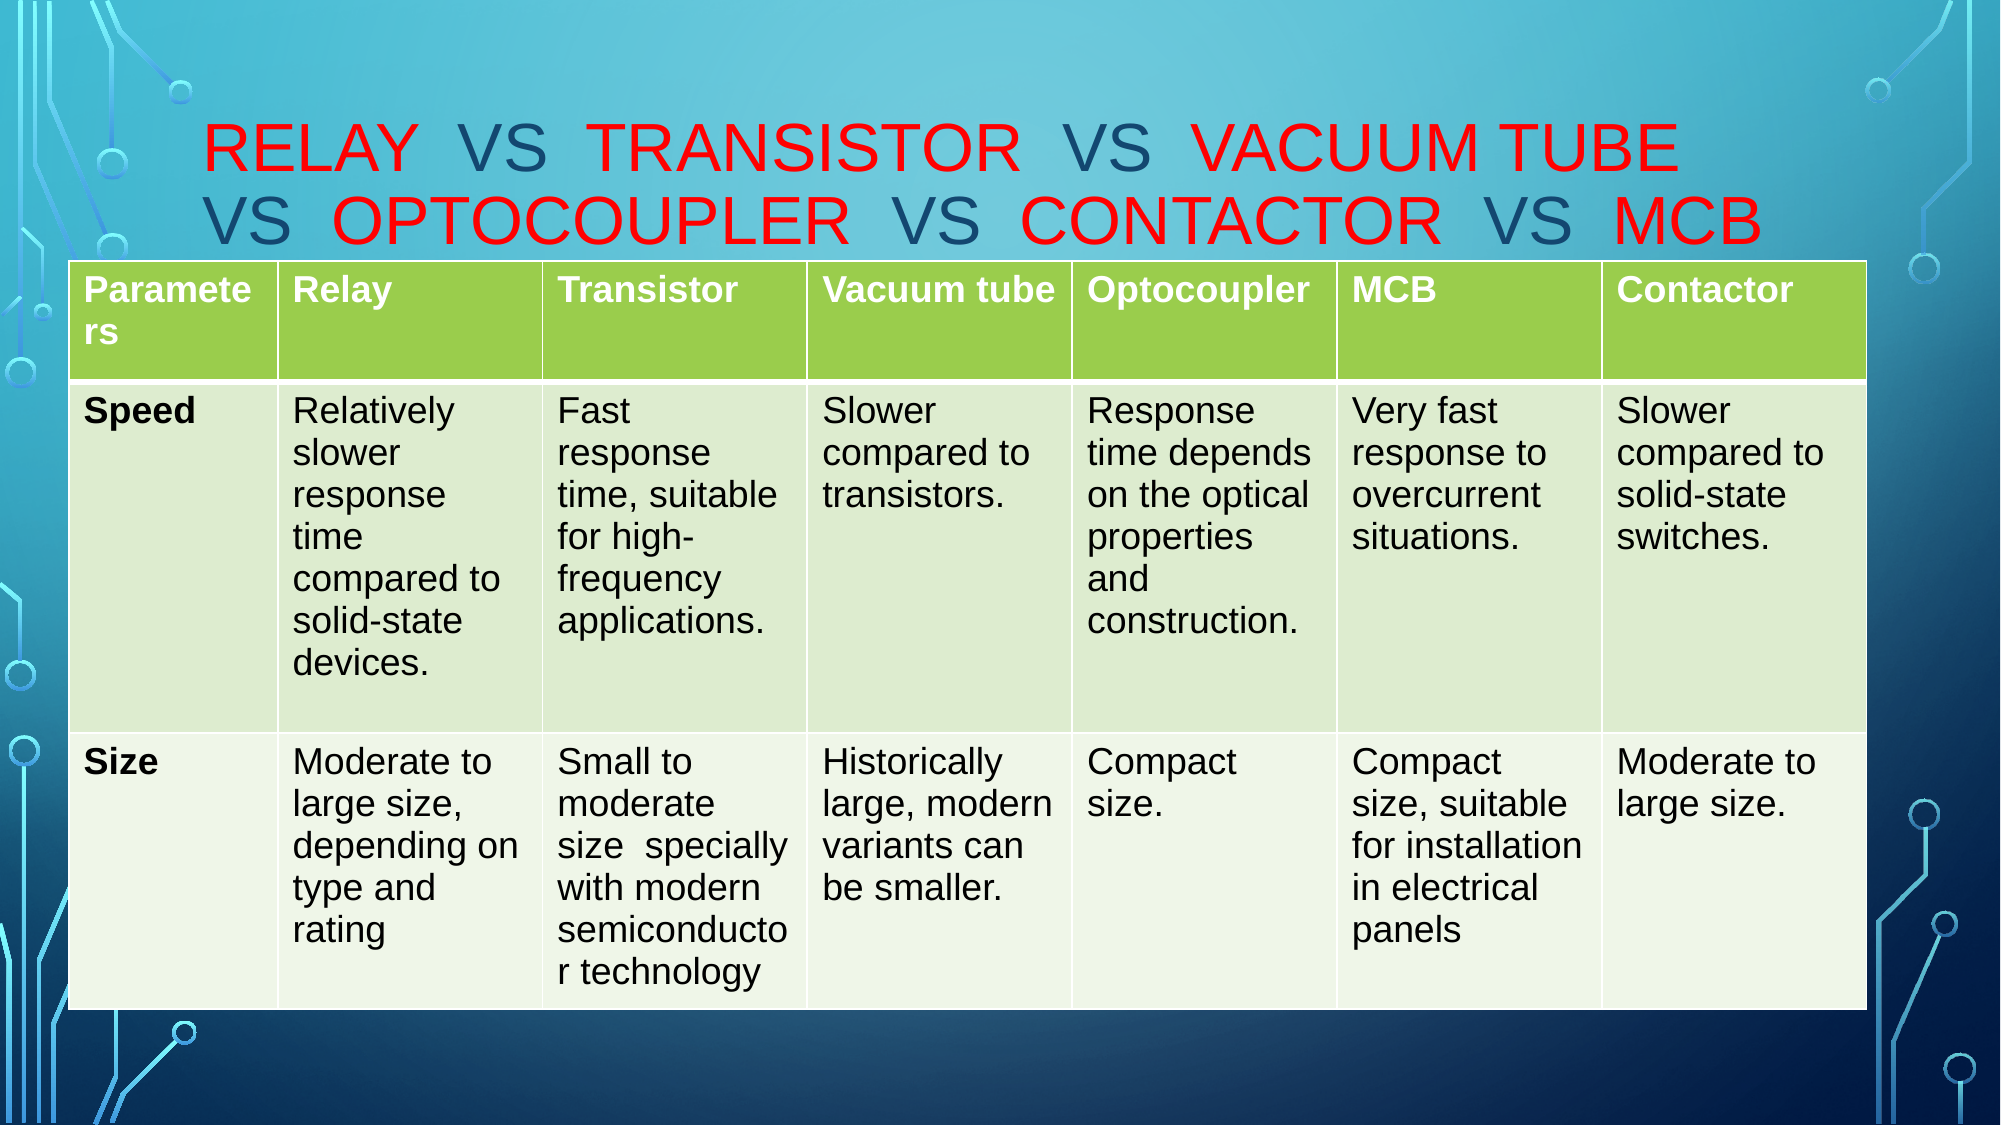

# Relay  vs  Transistor  vs  Vacuum tube  vs  Optocoupler  vs  Contactor  vs  MCB
| Parameters | Relay | Transistor | Vacuum tube | Optocoupler | MCB | Contactor |
| --- | --- | --- | --- | --- | --- | --- |
| Speed | Relatively slower response time compared to solid-state devices. | Fast response time, suitable for high-frequency applications. | Slower compared to transistors. | Response time depends on the optical properties and construction. | Very fast response to overcurrent situations. | Slower compared to solid-state switches. |
| Size | Moderate to large size, depending on type and rating | Small to moderate size specially with modern semiconductor technology | Historically large, modern variants can be smaller. | Compact size. | Compact size, suitable for installation in electrical panels | Moderate to large size. |